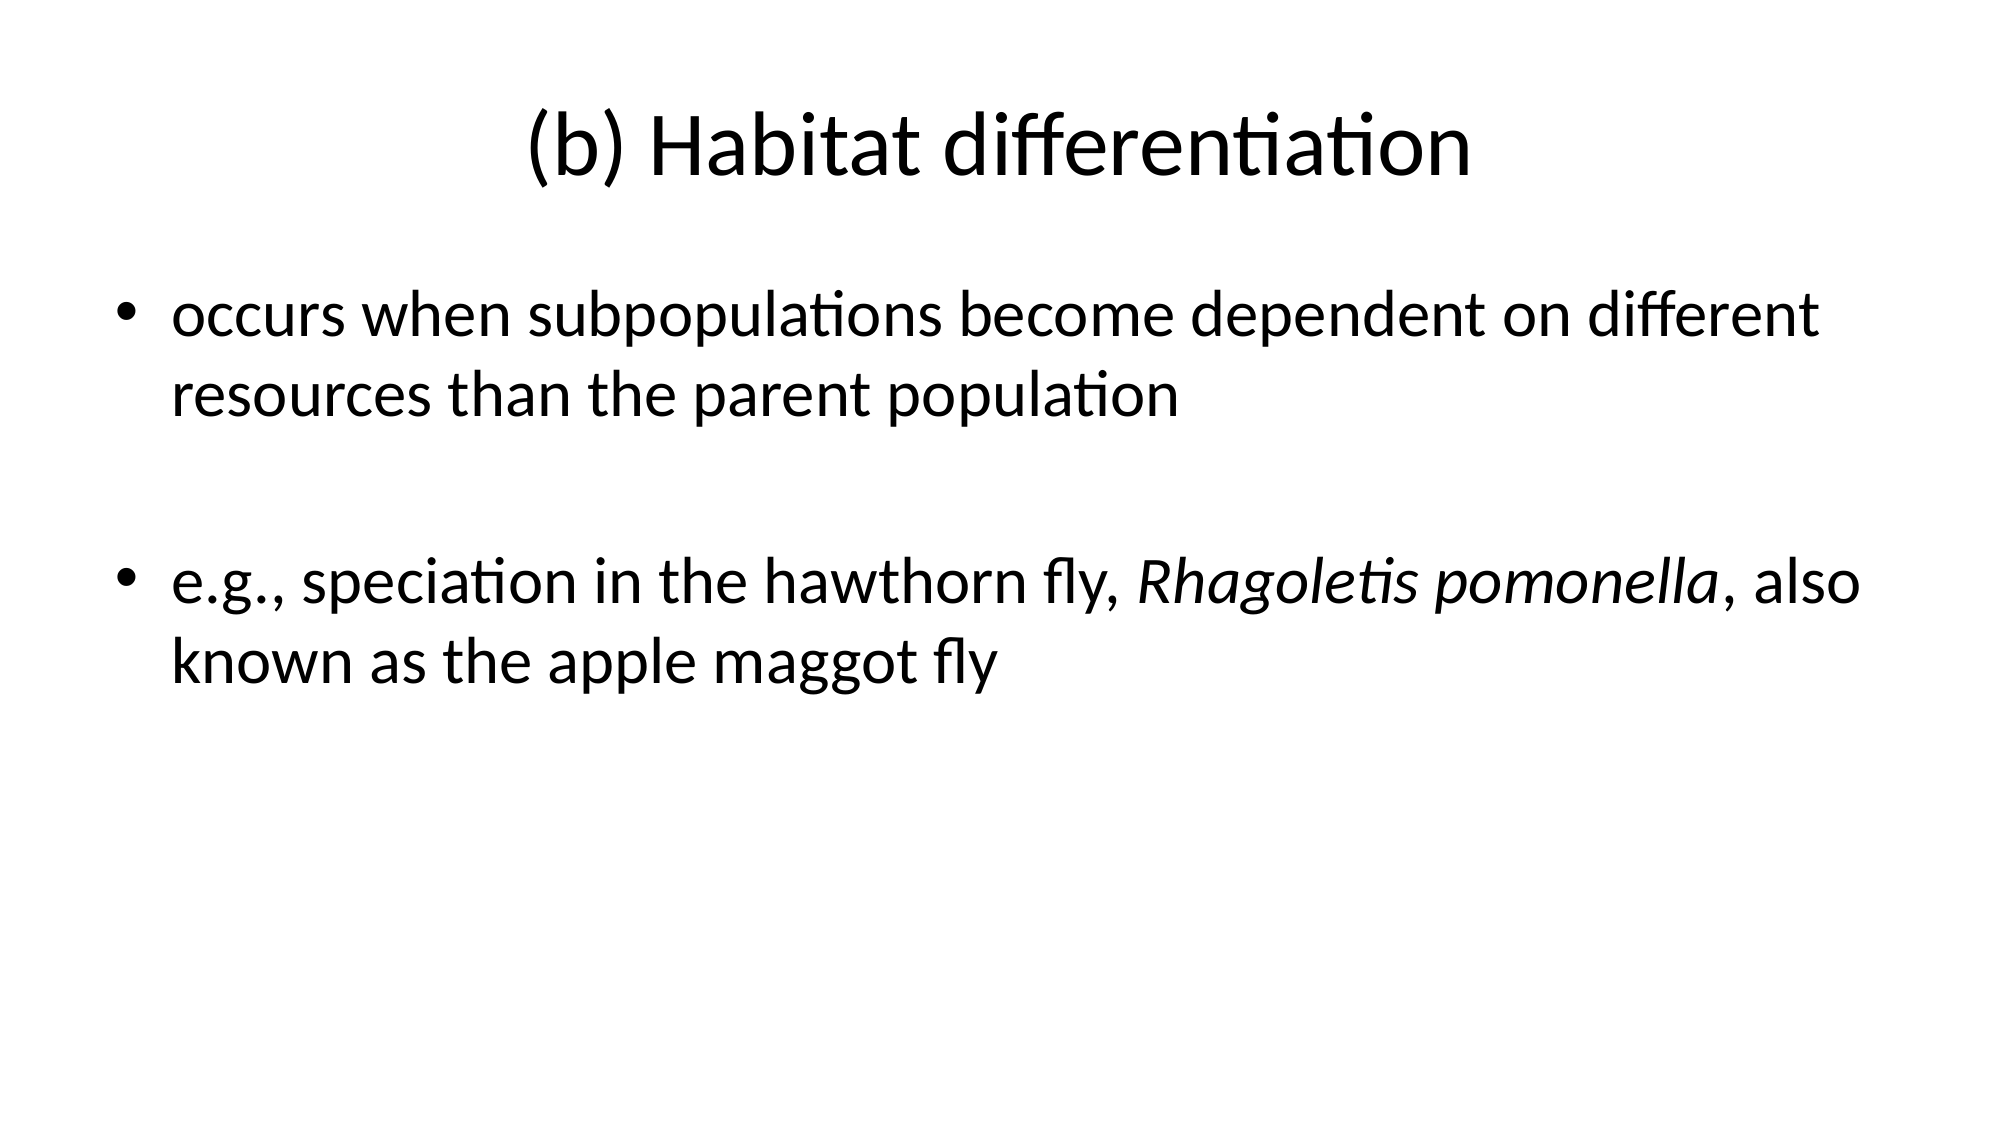

# (b) Habitat differentiation
occurs when subpopulations become dependent on different resources than the parent population

e.g., speciation in the hawthorn fly, Rhagoletis pomonella, also known as the apple maggot fly